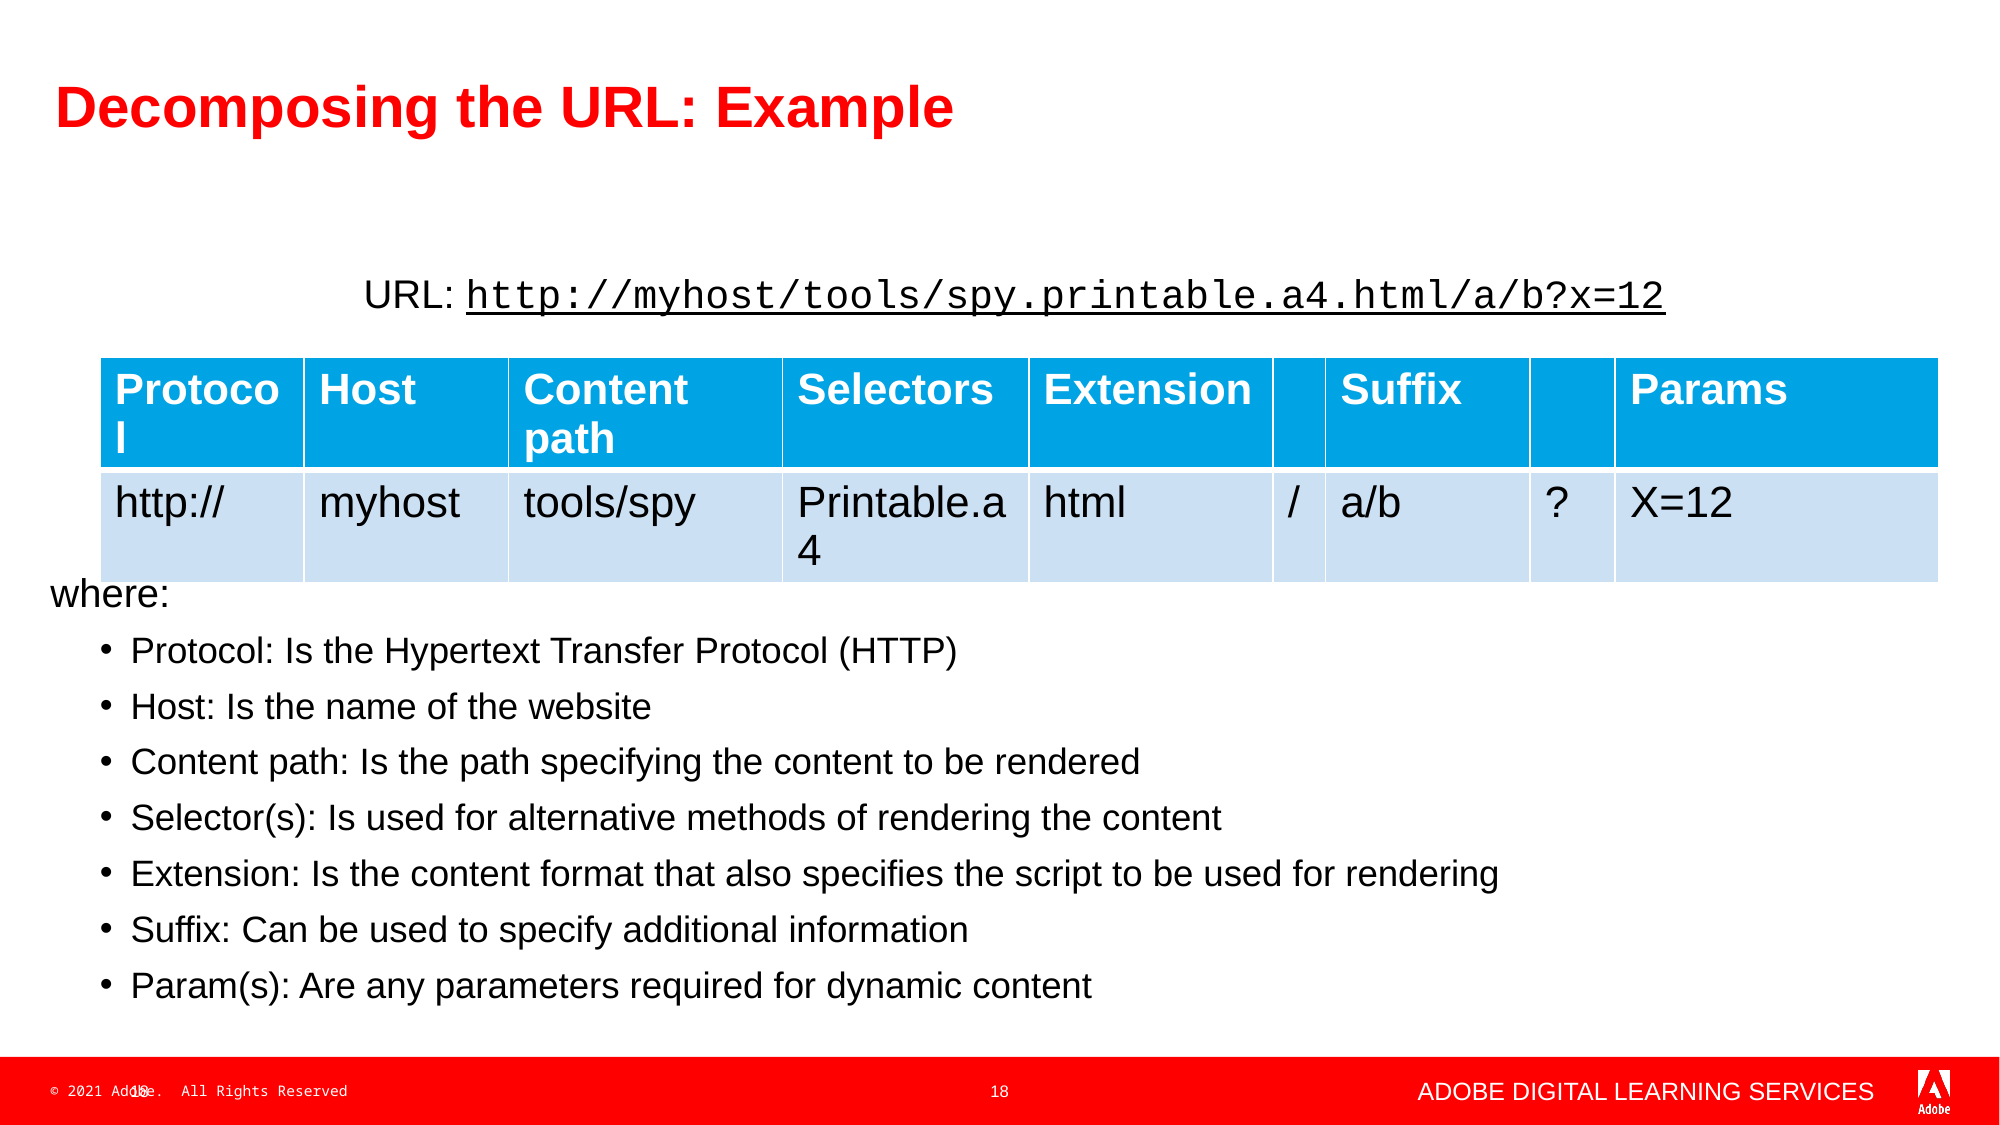

# Decomposing the URL: Example

URL: http://myhost/tools/spy.printable.a4.html/a/b?x=12

where:
Protocol: Is the Hypertext Transfer Protocol (HTTP)
Host: Is the name of the website
Content path: Is the path specifying the content to be rendered
Selector(s): Is used for alternative methods of rendering the content
Extension: Is the content format that also specifies the script to be used for rendering
Suffix: Can be used to specify additional information
Param(s): Are any parameters required for dynamic content

| Protocol | Host | Content path | Selectors | Extension |  | Suffix |  | Params |
| --- | --- | --- | --- | --- | --- | --- | --- | --- |
| http:// | myhost | tools/spy | Printable.a4 | html | / | a/b | ? | X=12 |
18